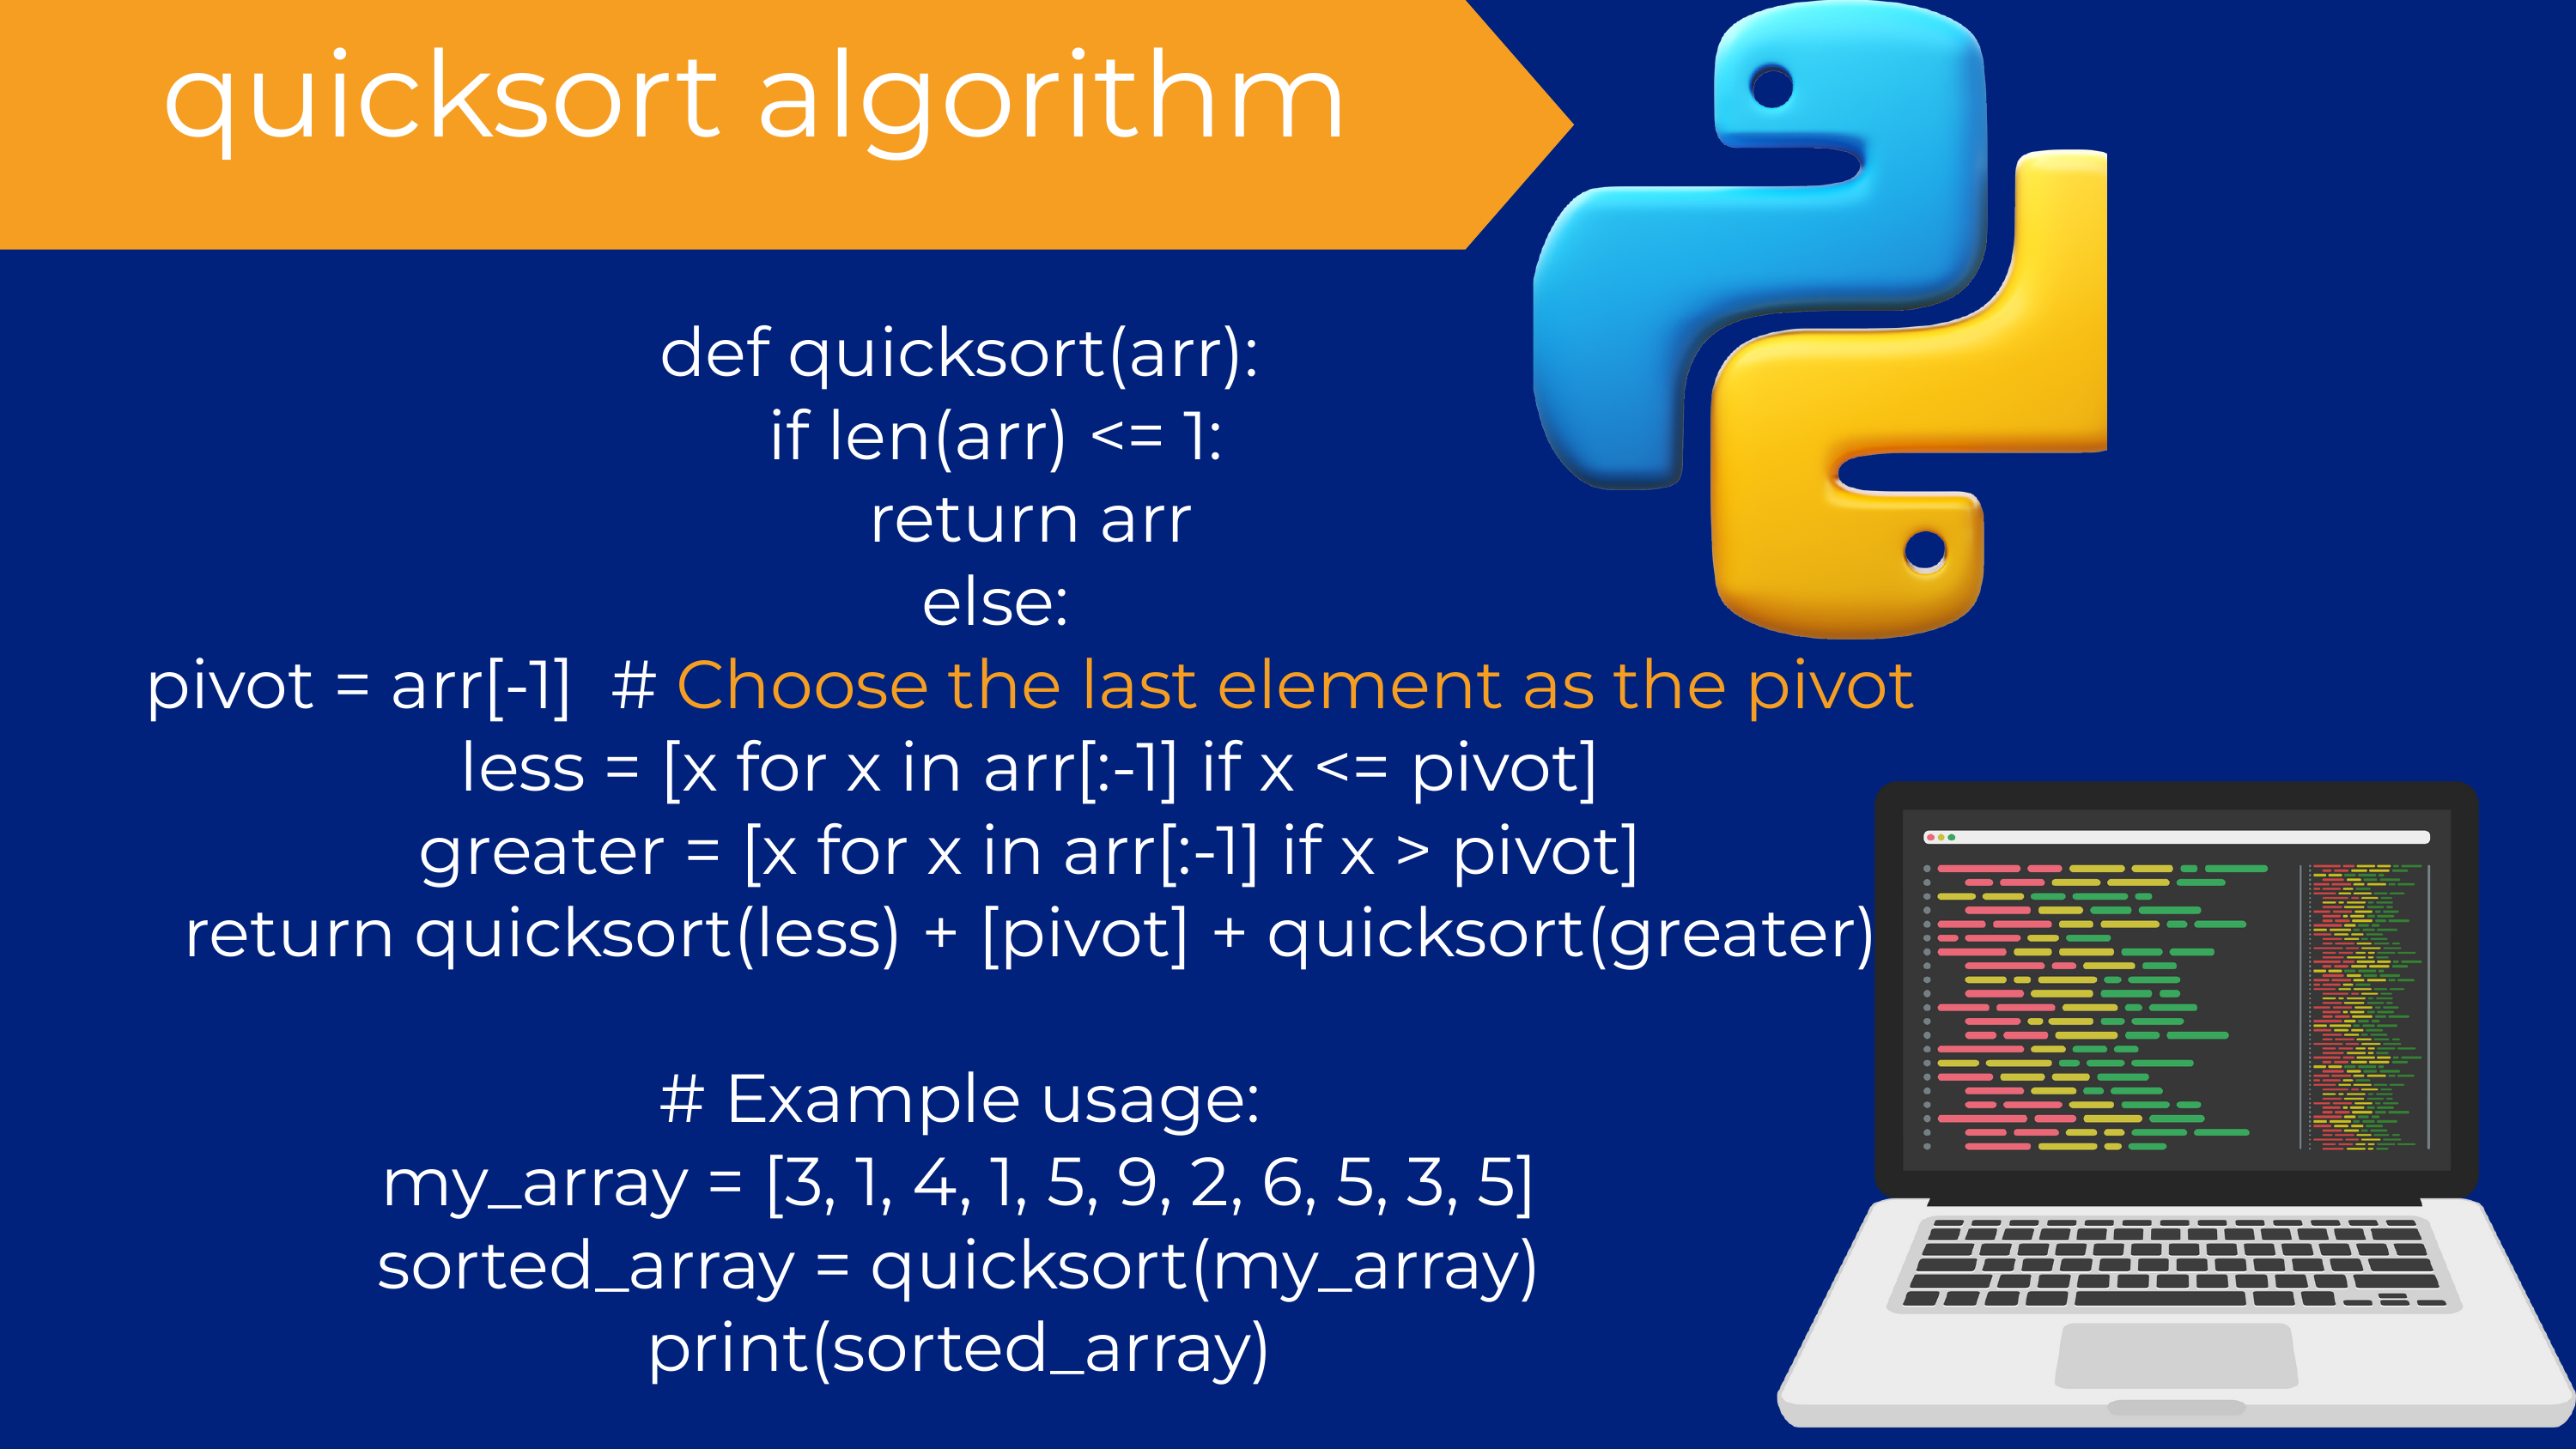

quicksort algorithm

def quicksort(arr):
    if len(arr) <= 1:
        return arr
    else:
        pivot = arr[-1]  # Choose the last element as the pivot
        less = [x for x in arr[:-1] if x <= pivot]
        greater = [x for x in arr[:-1] if x > pivot]
        return quicksort(less) + [pivot] + quicksort(greater)

# Example usage:
my_array = [3, 1, 4, 1, 5, 9, 2, 6, 5, 3, 5]
sorted_array = quicksort(my_array)
print(sorted_array)